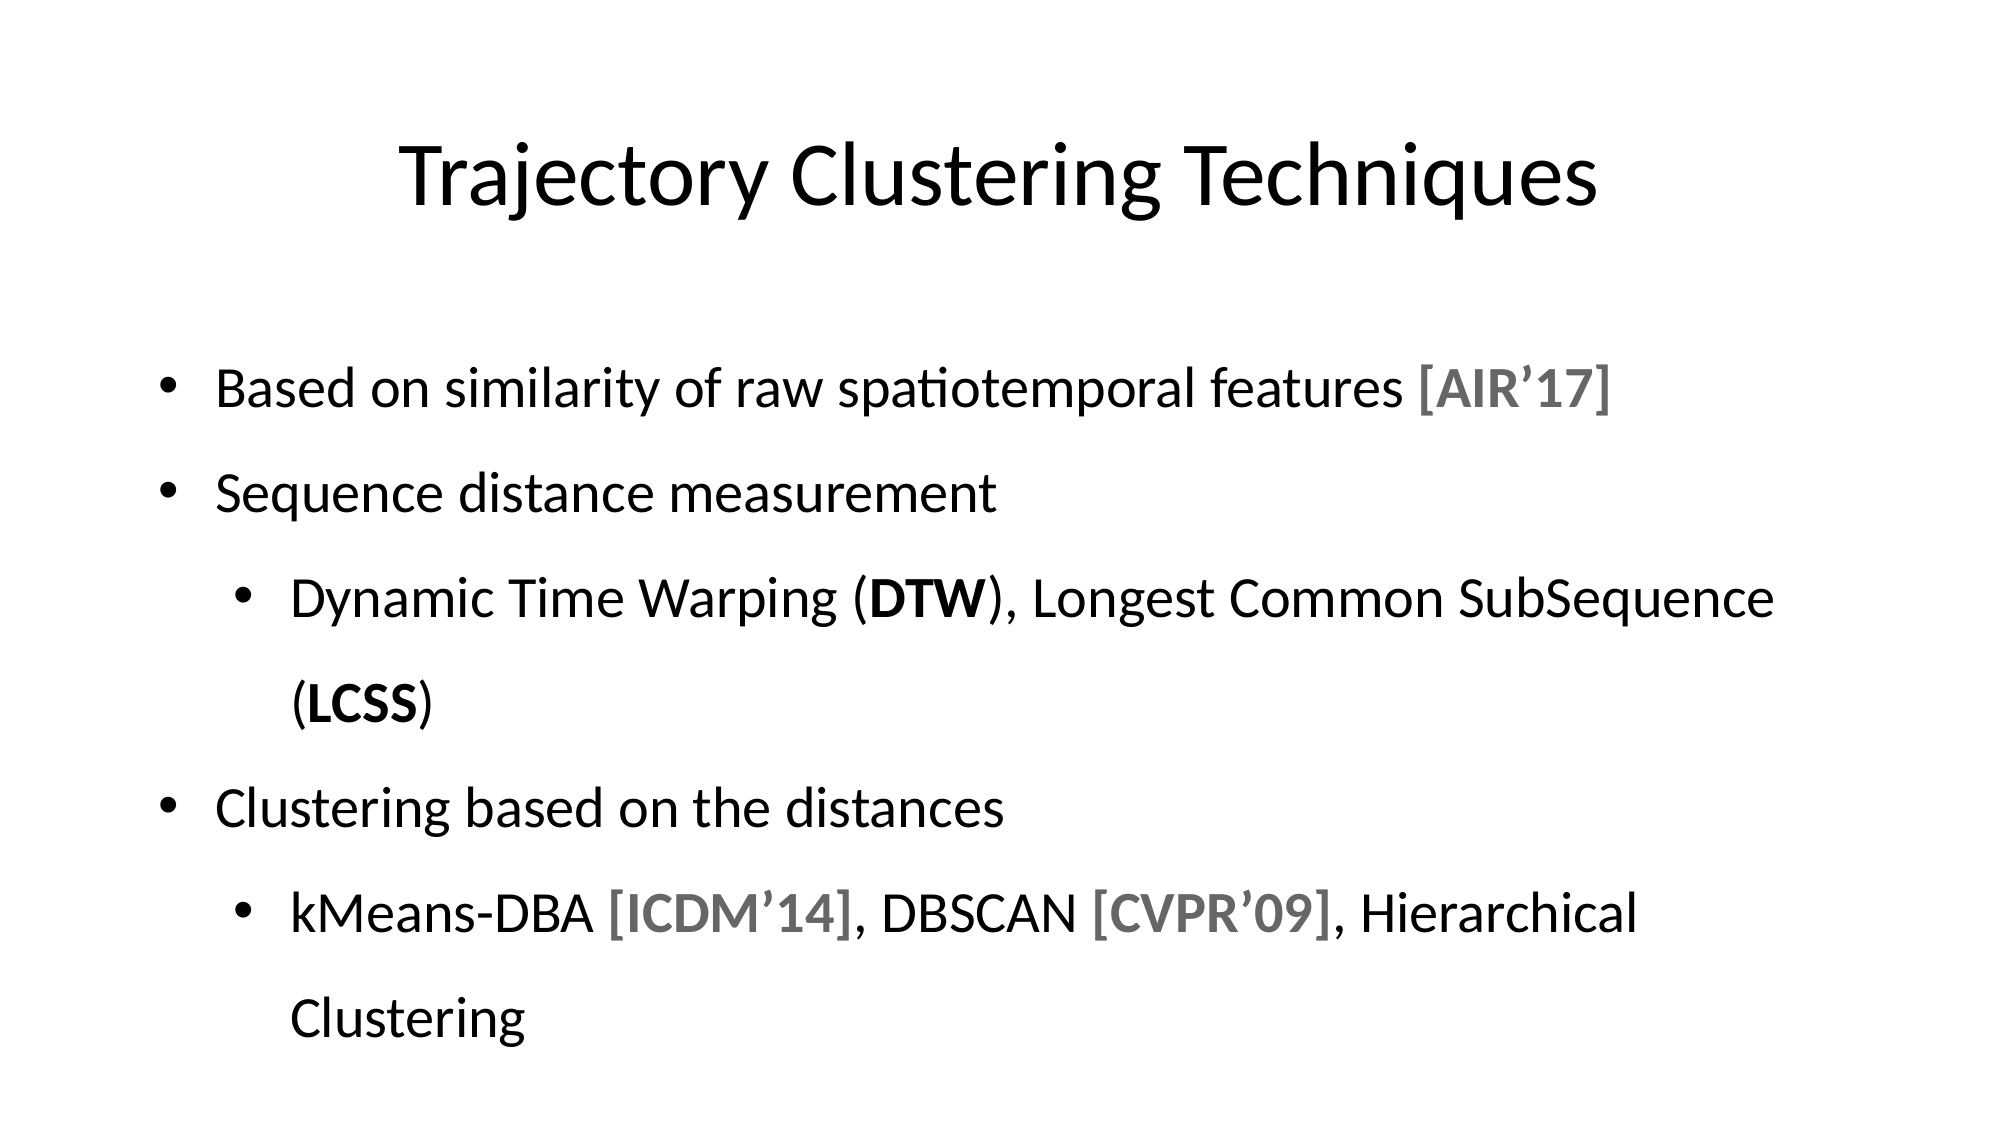

# Trajectory Clustering Techniques
Based on similarity of raw spatiotemporal features [AIR’17]
Sequence distance measurement
Dynamic Time Warping (DTW), Longest Common SubSequence (LCSS)
Clustering based on the distances
kMeans-DBA [ICDM’14], DBSCAN [CVPR’09], Hierarchical Clustering